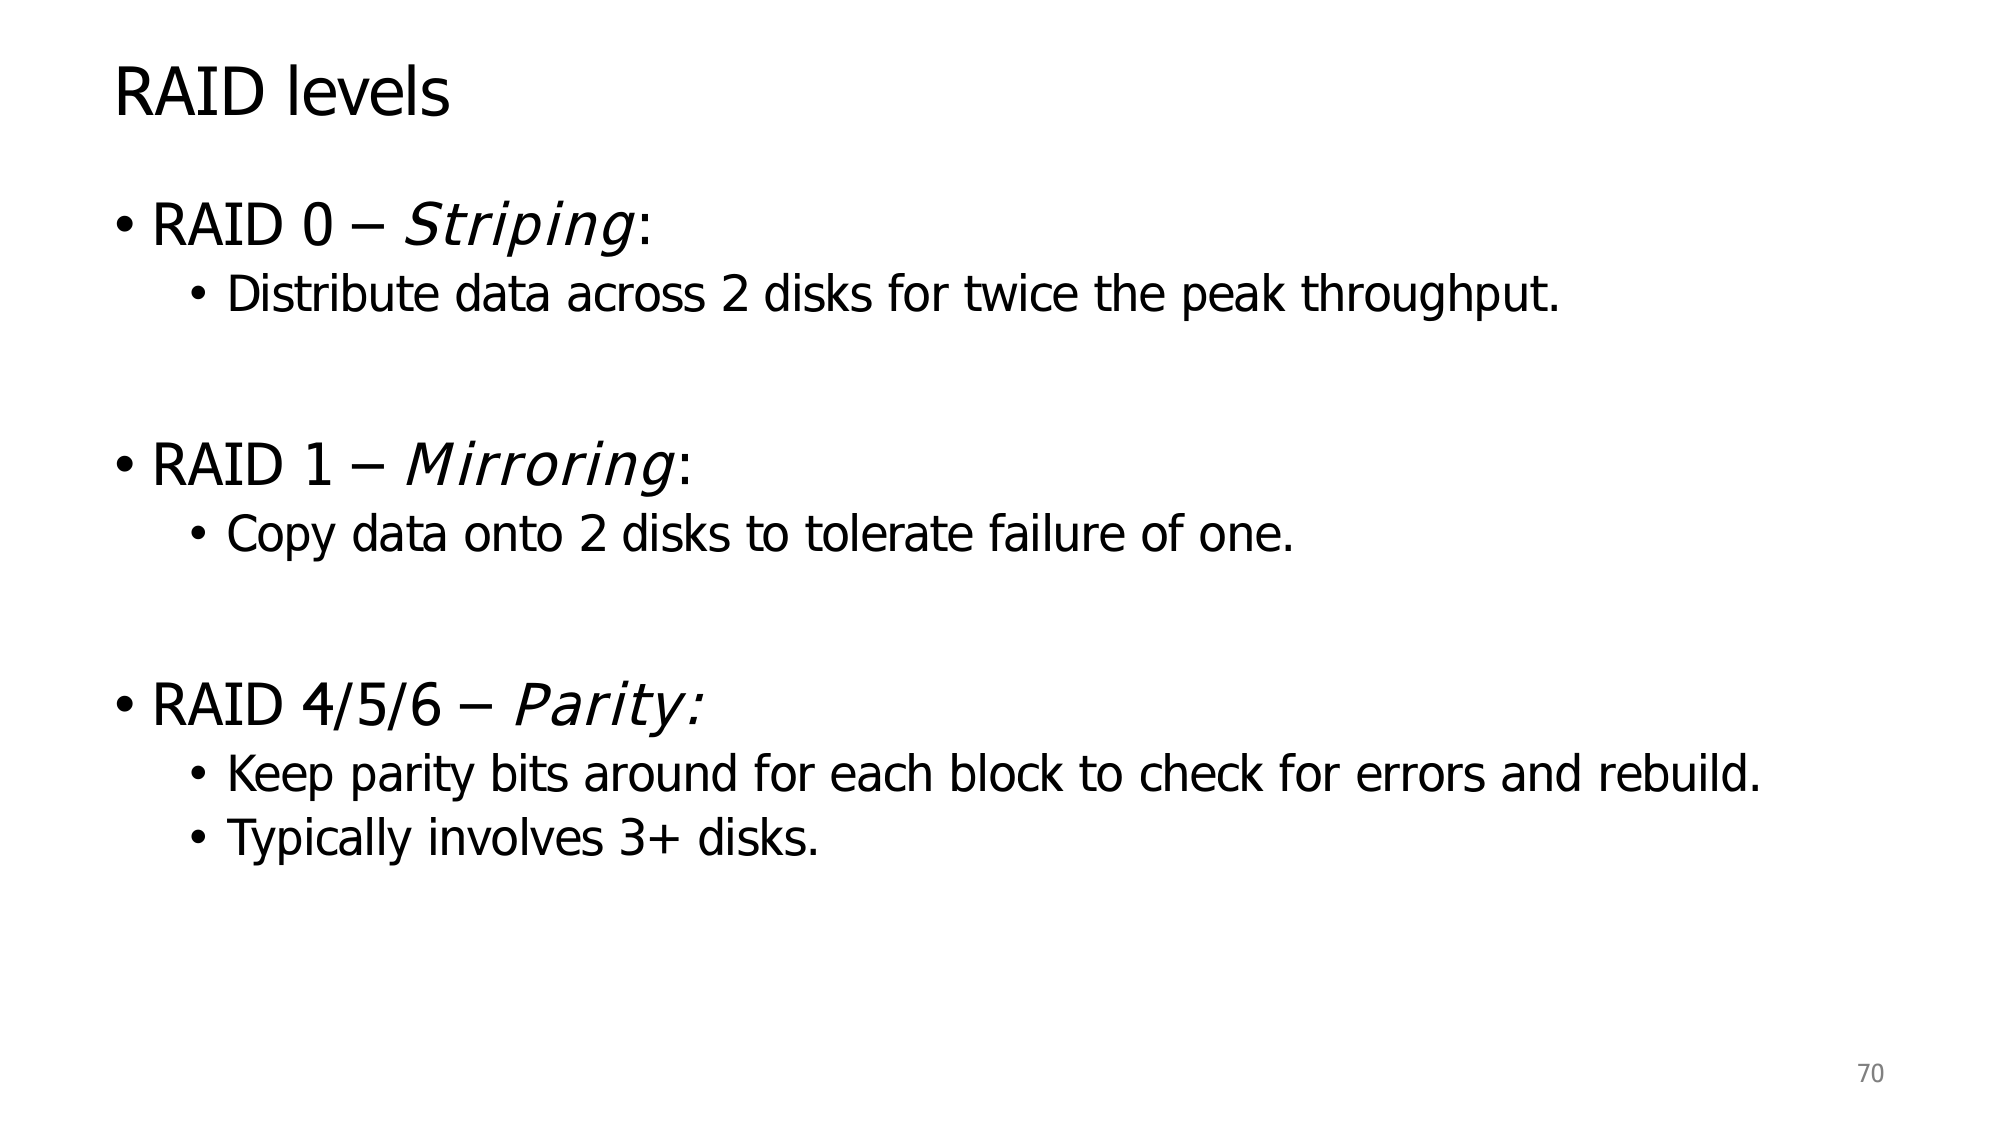

# RAID levels
RAID 0 – Striping:
Distribute data across 2 disks for twice the peak throughput.

RAID 1 – Mirroring:
Copy data onto 2 disks to tolerate failure of one.

RAID 4/5/6 – Parity:
Keep parity bits around for each block to check for errors and rebuild.
Typically involves 3+ disks.
70